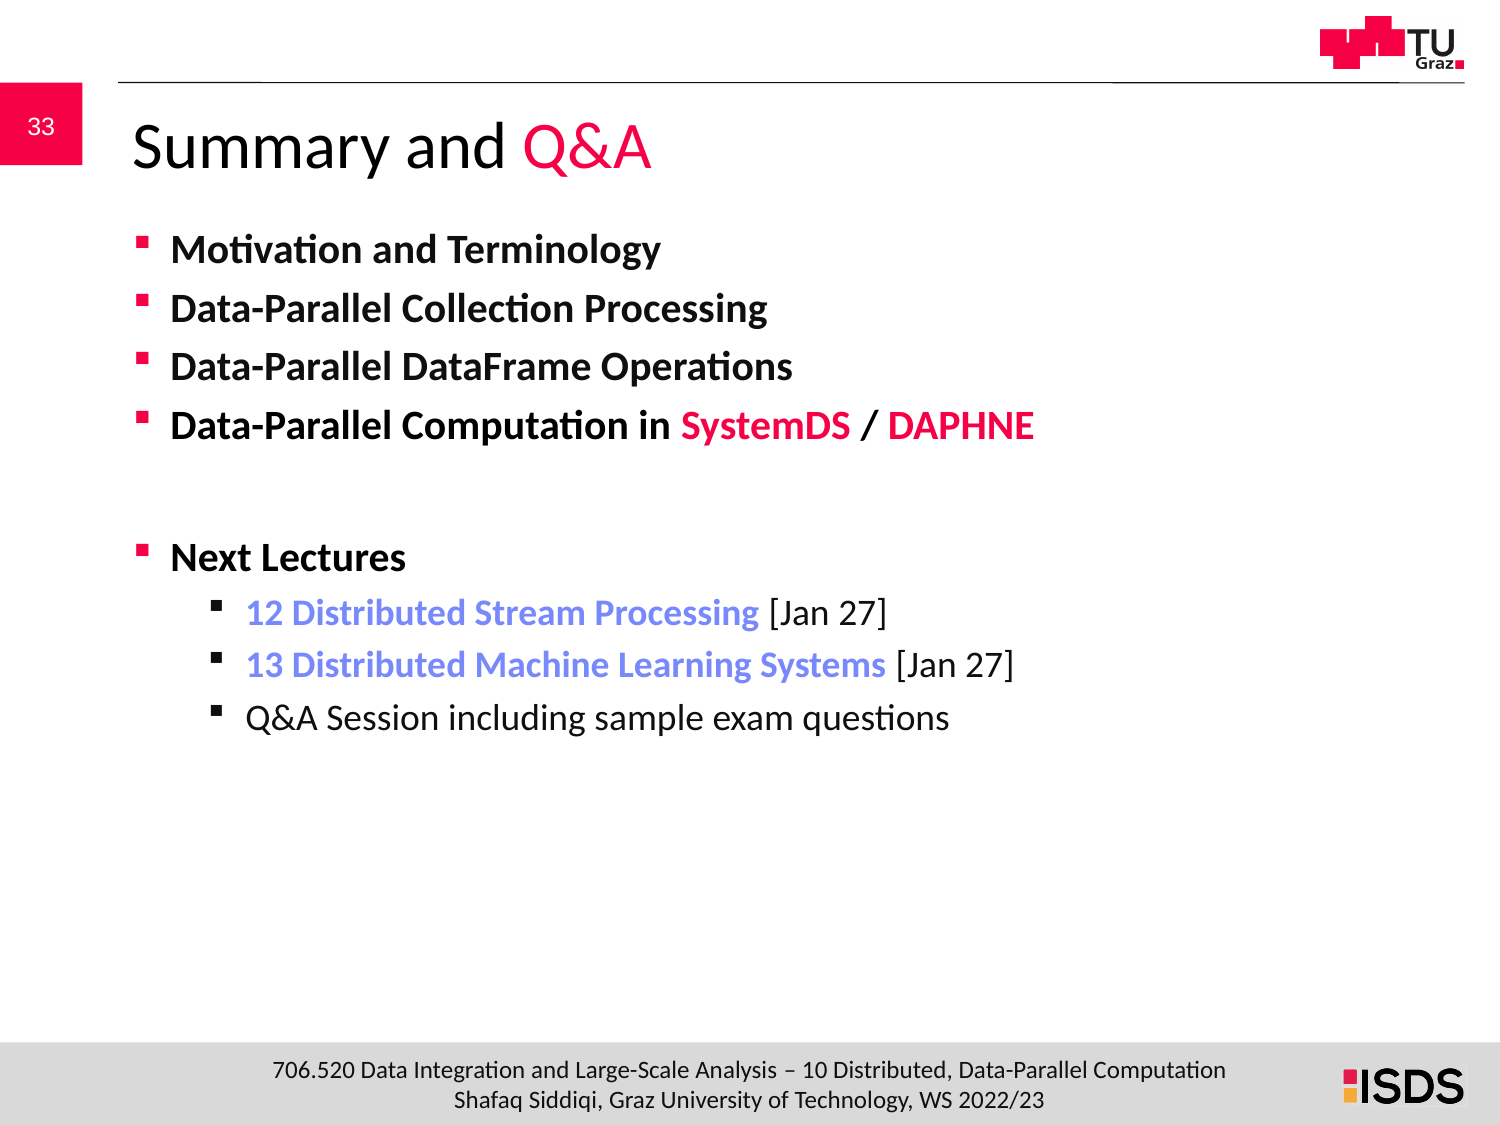

# Summary and Q&A
Motivation and Terminology
Data-Parallel Collection Processing
Data-Parallel DataFrame Operations
Data-Parallel Computation in SystemDS / DAPHNE

Next Lectures
12 Distributed Stream Processing [Jan 27]
13 Distributed Machine Learning Systems [Jan 27]
Q&A Session including sample exam questions